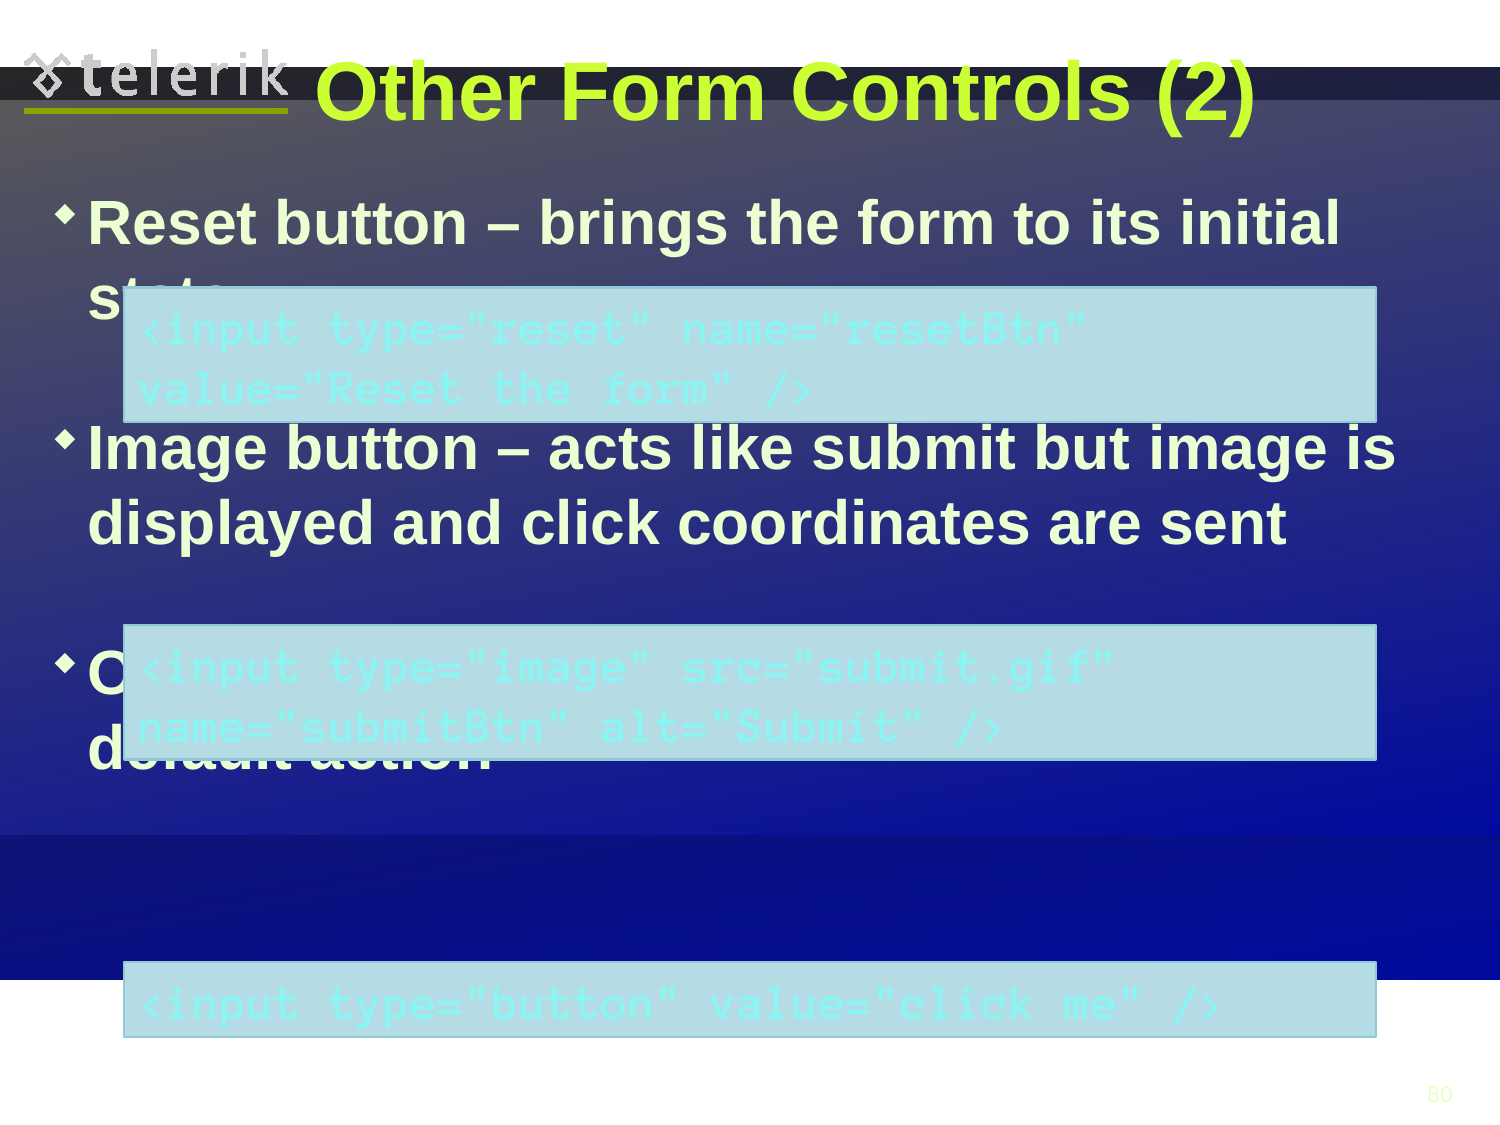

Other Form Controls (2)
Reset button – brings the form to its initial state

Image button – acts like submit but image is displayed and click coordinates are sent

Ordinary button – used for Javascript, no default action
<input type="reset" name="resetBtn" value="Reset the form" />
<input type="image" src="submit.gif" name="submitBtn" alt="Submit" />
<input type="button" value="click me" />
80